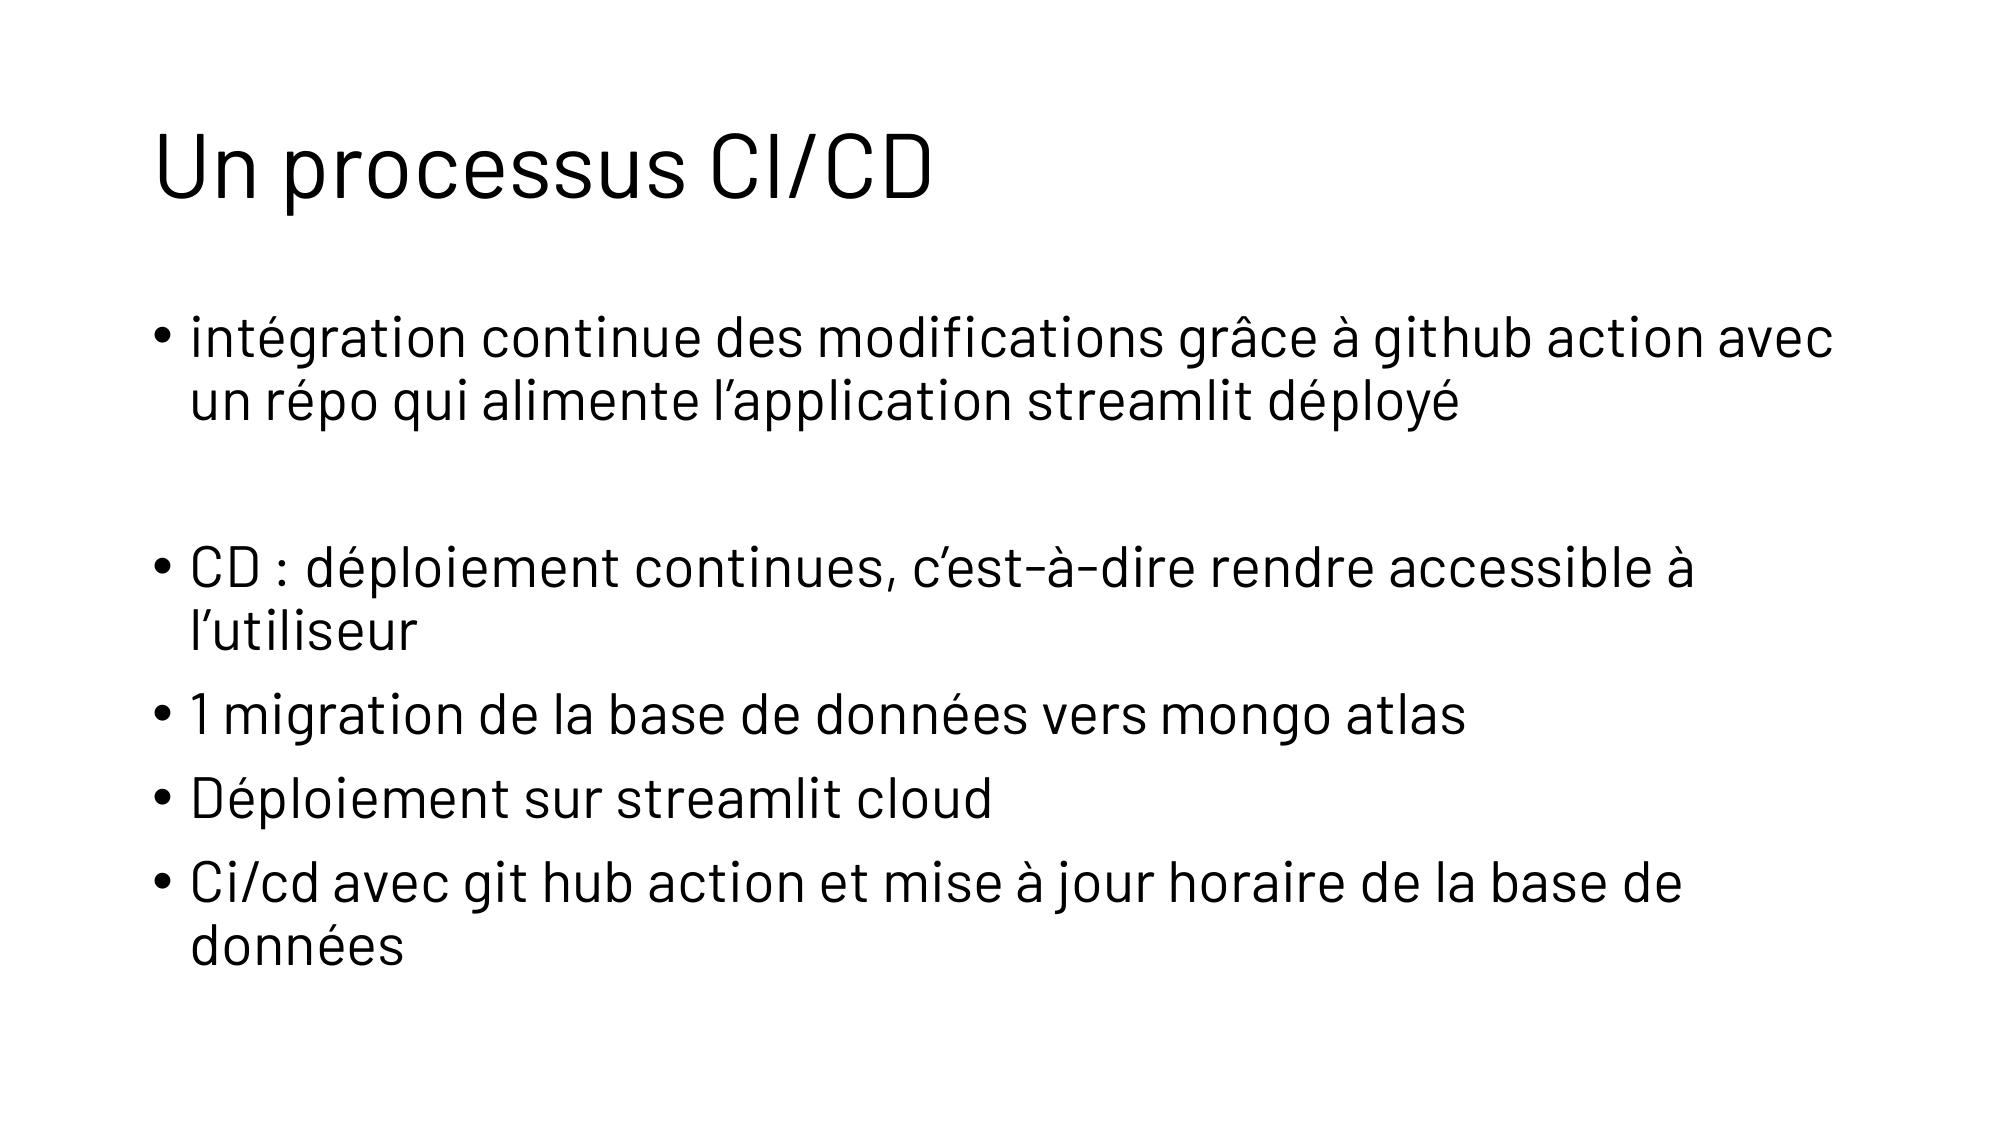

# Un processus CI/CD
intégration continue des modifications grâce à github action avec un répo qui alimente l’application streamlit déployé

CD : déploiement continues, c’est-à-dire rendre accessible à l’utiliseur
1 migration de la base de données vers mongo atlas
Déploiement sur streamlit cloud
Ci/cd avec git hub action et mise à jour horaire de la base de données